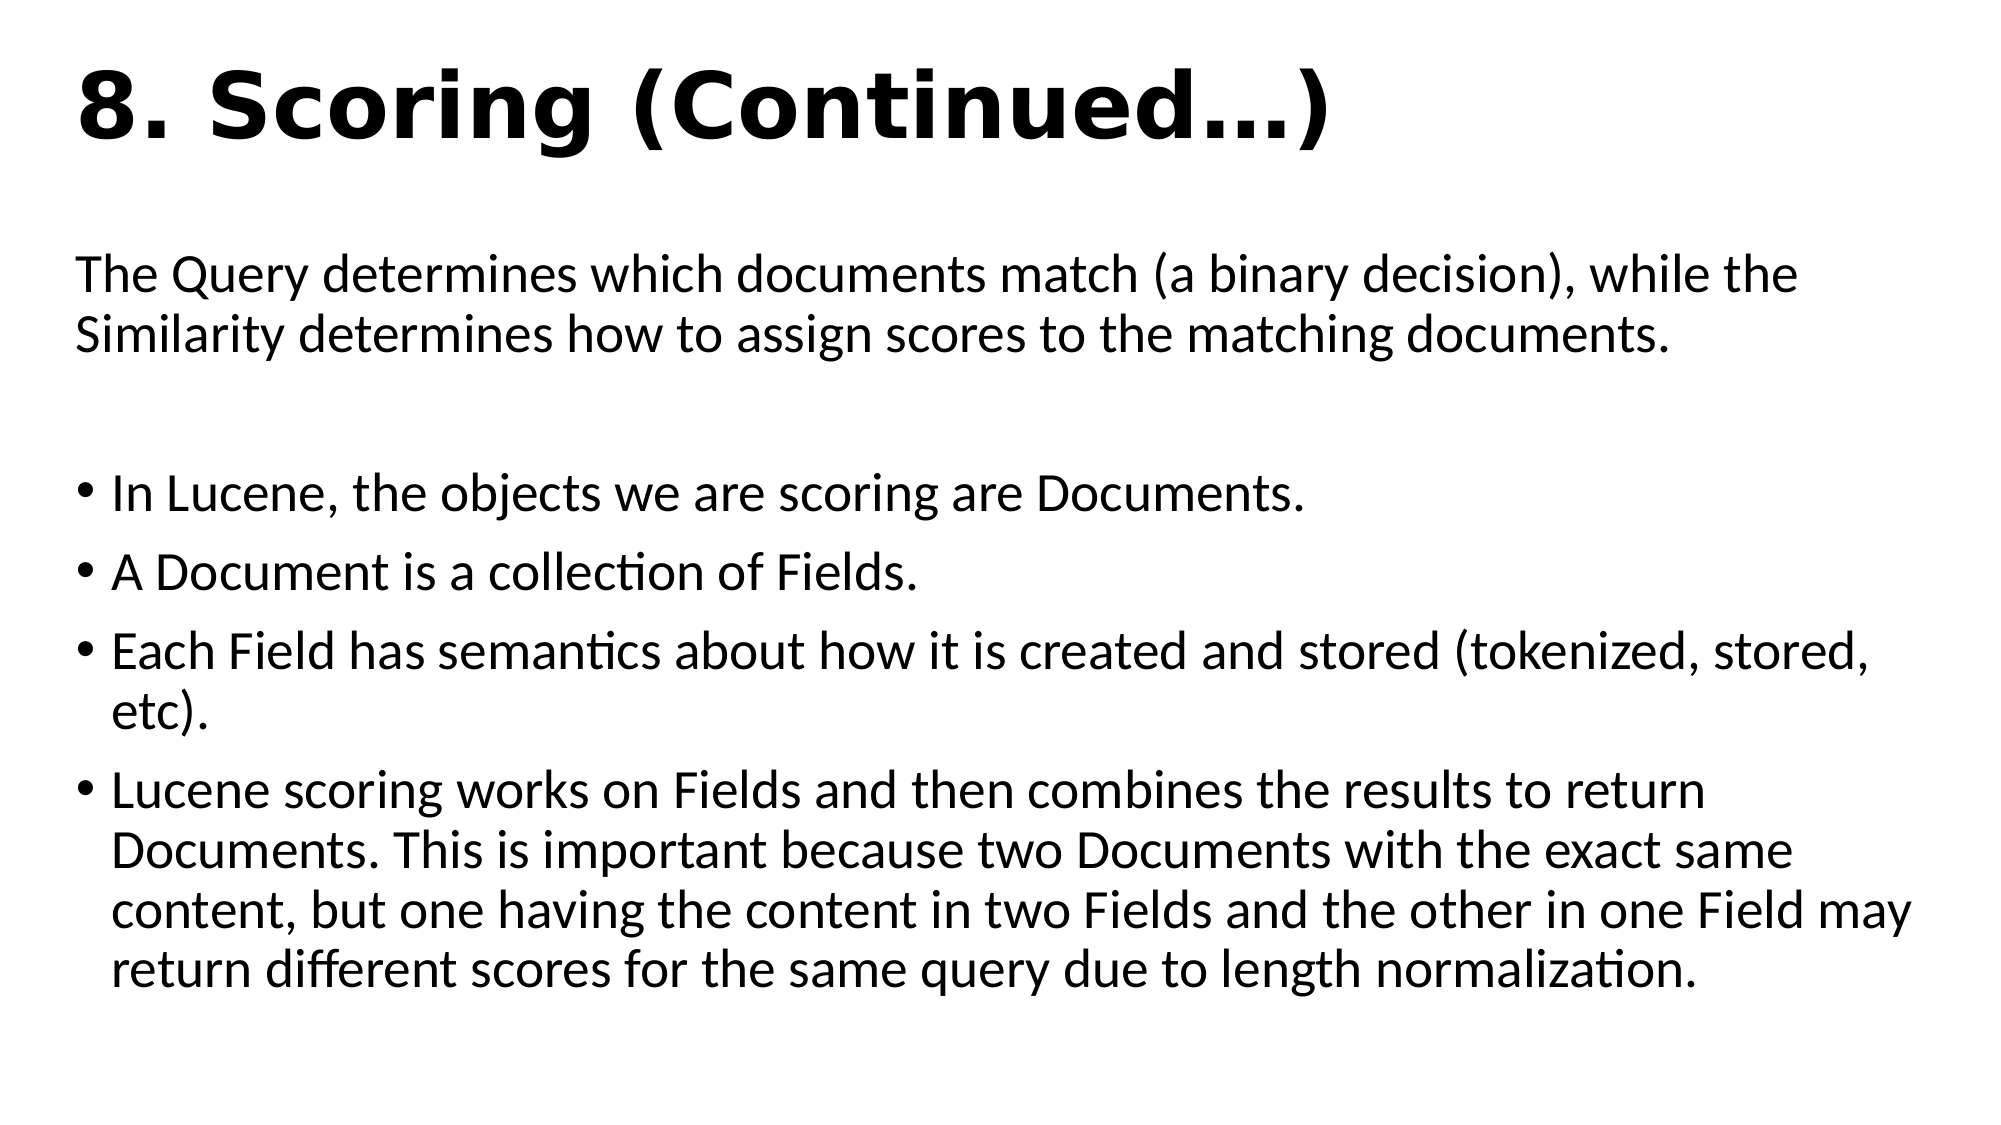

# 8. Scoring (Continued…)
The Query determines which documents match (a binary decision), while the Similarity determines how to assign scores to the matching documents.

In Lucene, the objects we are scoring are Documents.
A Document is a collection of Fields.
Each Field has semantics about how it is created and stored (tokenized, stored, etc).
Lucene scoring works on Fields and then combines the results to return Documents. This is important because two Documents with the exact same content, but one having the content in two Fields and the other in one Field may return different scores for the same query due to length normalization.